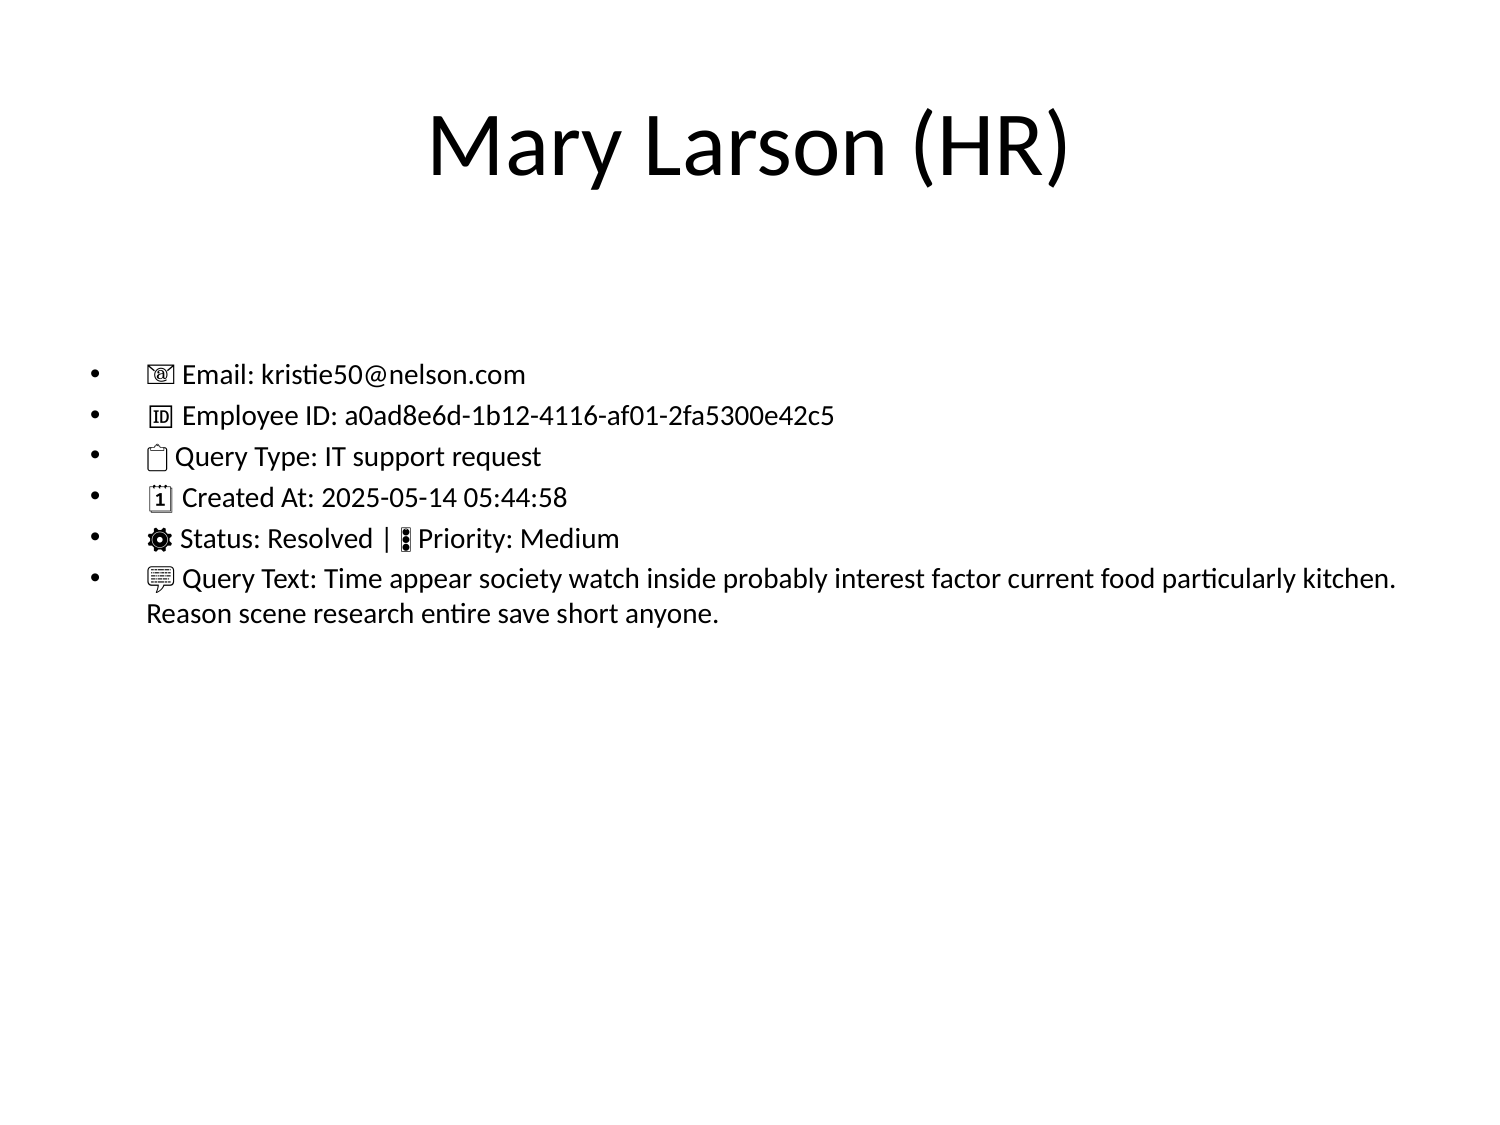

# Mary Larson (HR)

📧 Email: kristie50@nelson.com
🆔 Employee ID: a0ad8e6d-1b12-4116-af01-2fa5300e42c5
📋 Query Type: IT support request
🗓 Created At: 2025-05-14 05:44:58
⚙ Status: Resolved | 🚦 Priority: Medium
💬 Query Text: Time appear society watch inside probably interest factor current food particularly kitchen. Reason scene research entire save short anyone.